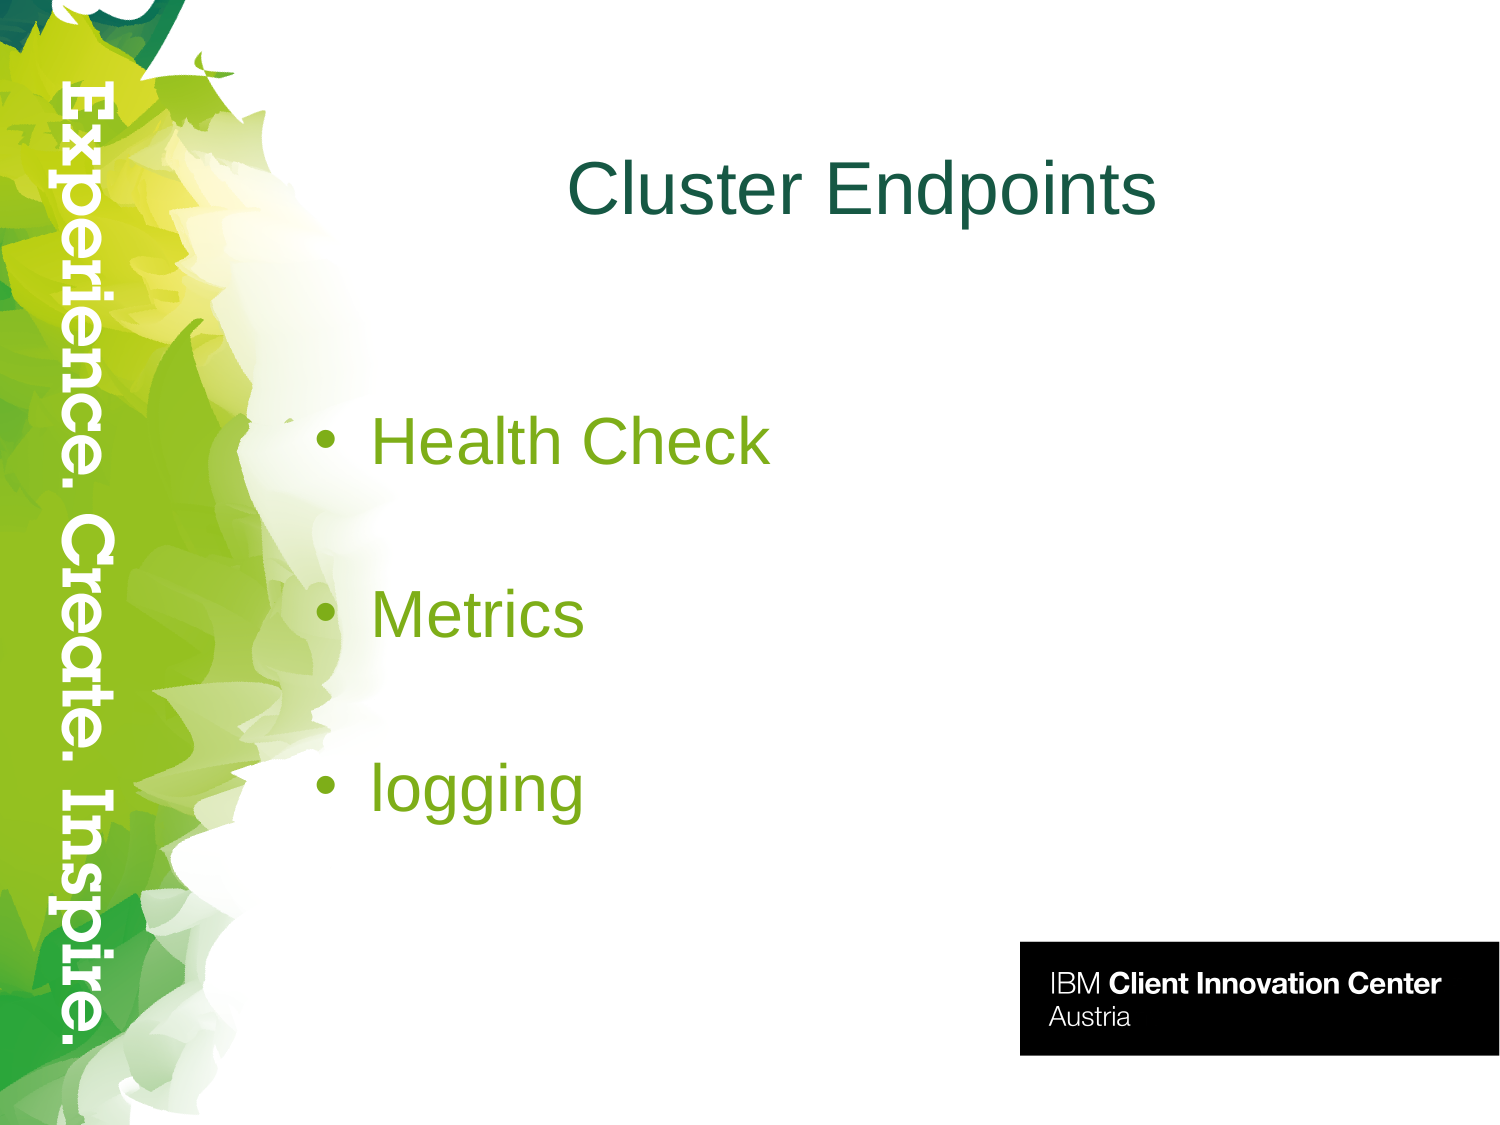

# Cluster Endpoints
Health Check
Metrics
logging